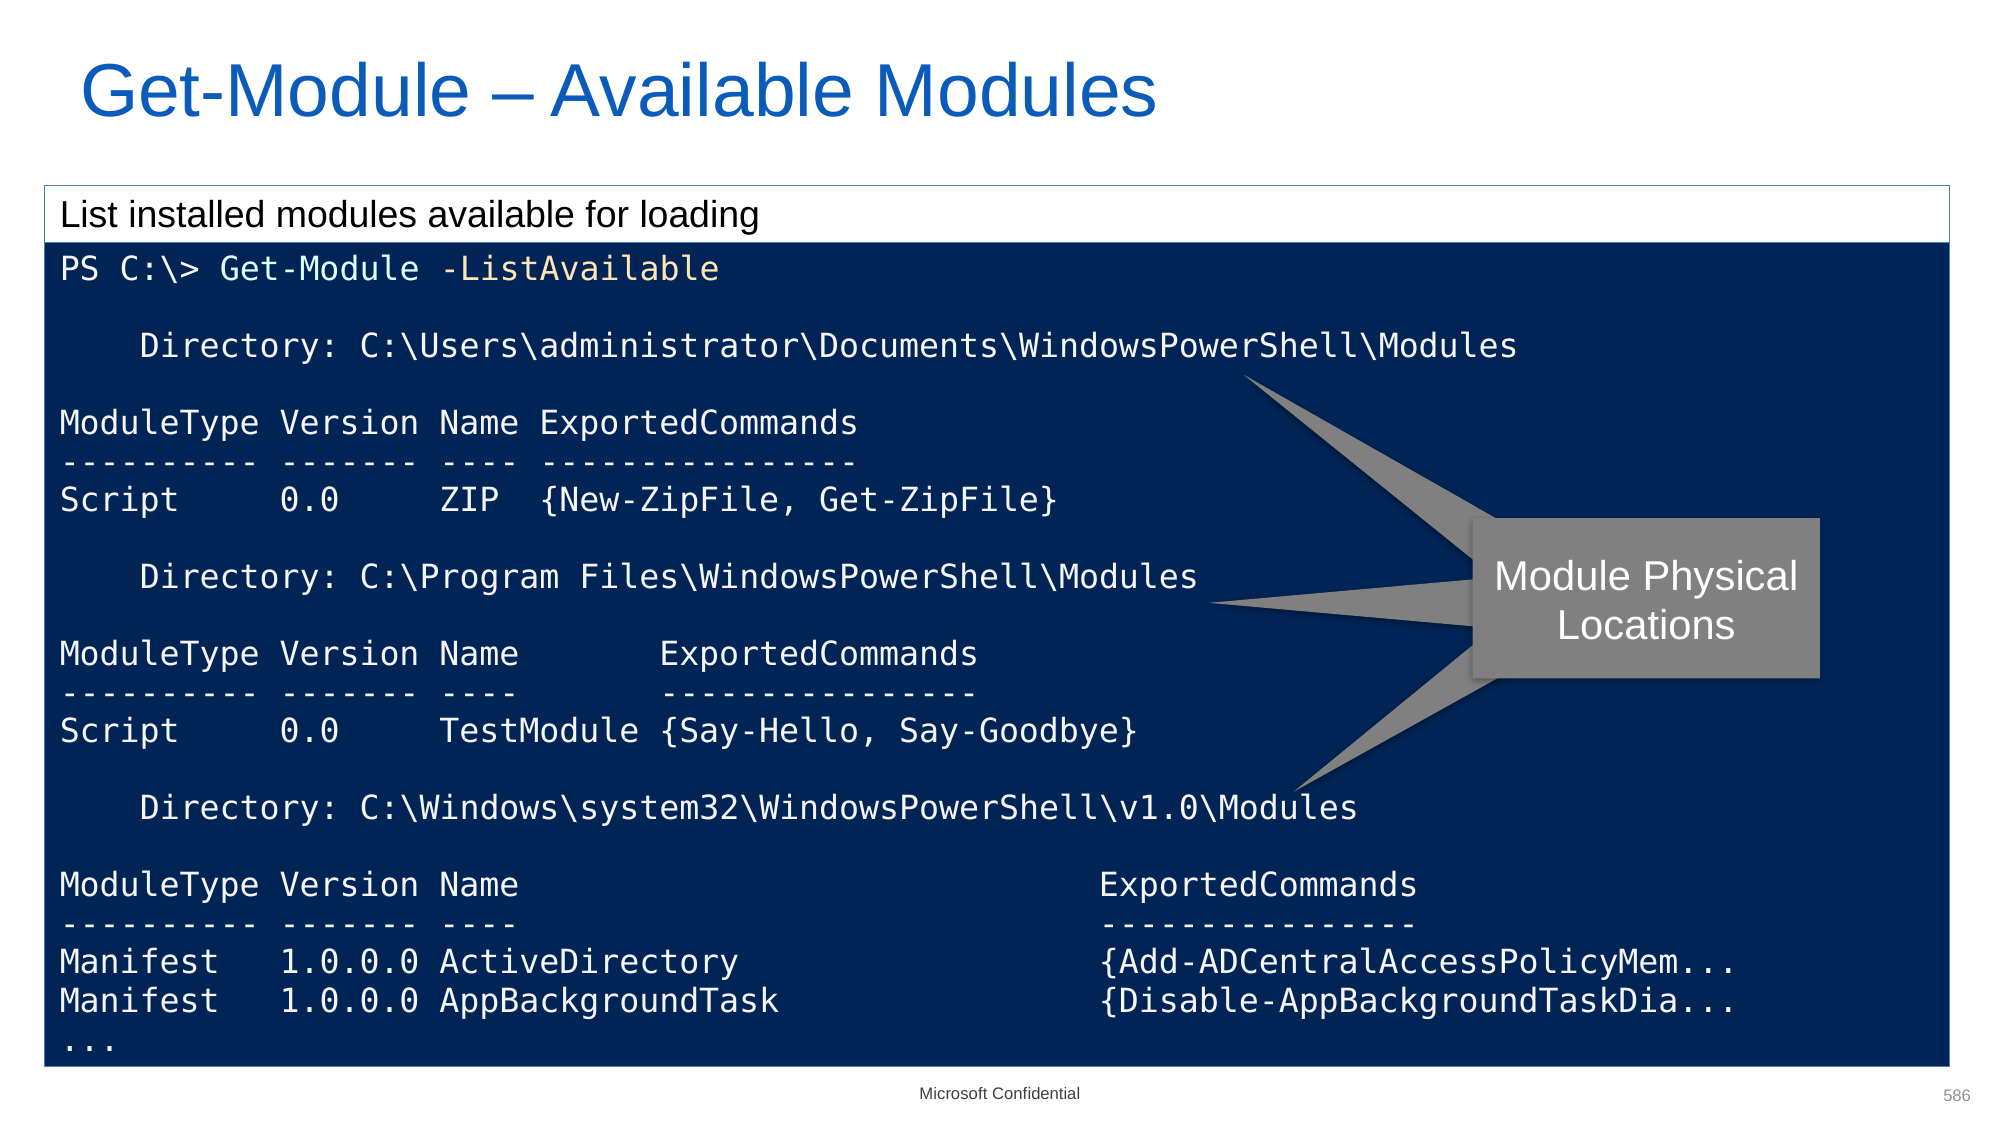

# Get-Module – Available Modules
| List installed modules available for loading |
| --- |
| PS C:\> Get-Module -ListAvailable Directory: C:\Users\administrator\Documents\WindowsPowerShell\Modules ModuleType Version Name ExportedCommands ---------- ------- ---- ---------------- Script 0.0 ZIP {New-ZipFile, Get-ZipFile} Directory: C:\Program Files\WindowsPowerShell\Modules ModuleType Version Name ExportedCommands ---------- ------- ---- ---------------- Script 0.0 TestModule {Say-Hello, Say-Goodbye} Directory: C:\Windows\system32\WindowsPowerShell\v1.0\Modules ModuleType Version Name ExportedCommands ---------- ------- ---- ---------------- Manifest 1.0.0.0 ActiveDirectory {Add-ADCentralAccessPolicyMem... Manifest 1.0.0.0 AppBackgroundTask {Disable-AppBackgroundTaskDia... ... |

Module Physical Locations
586